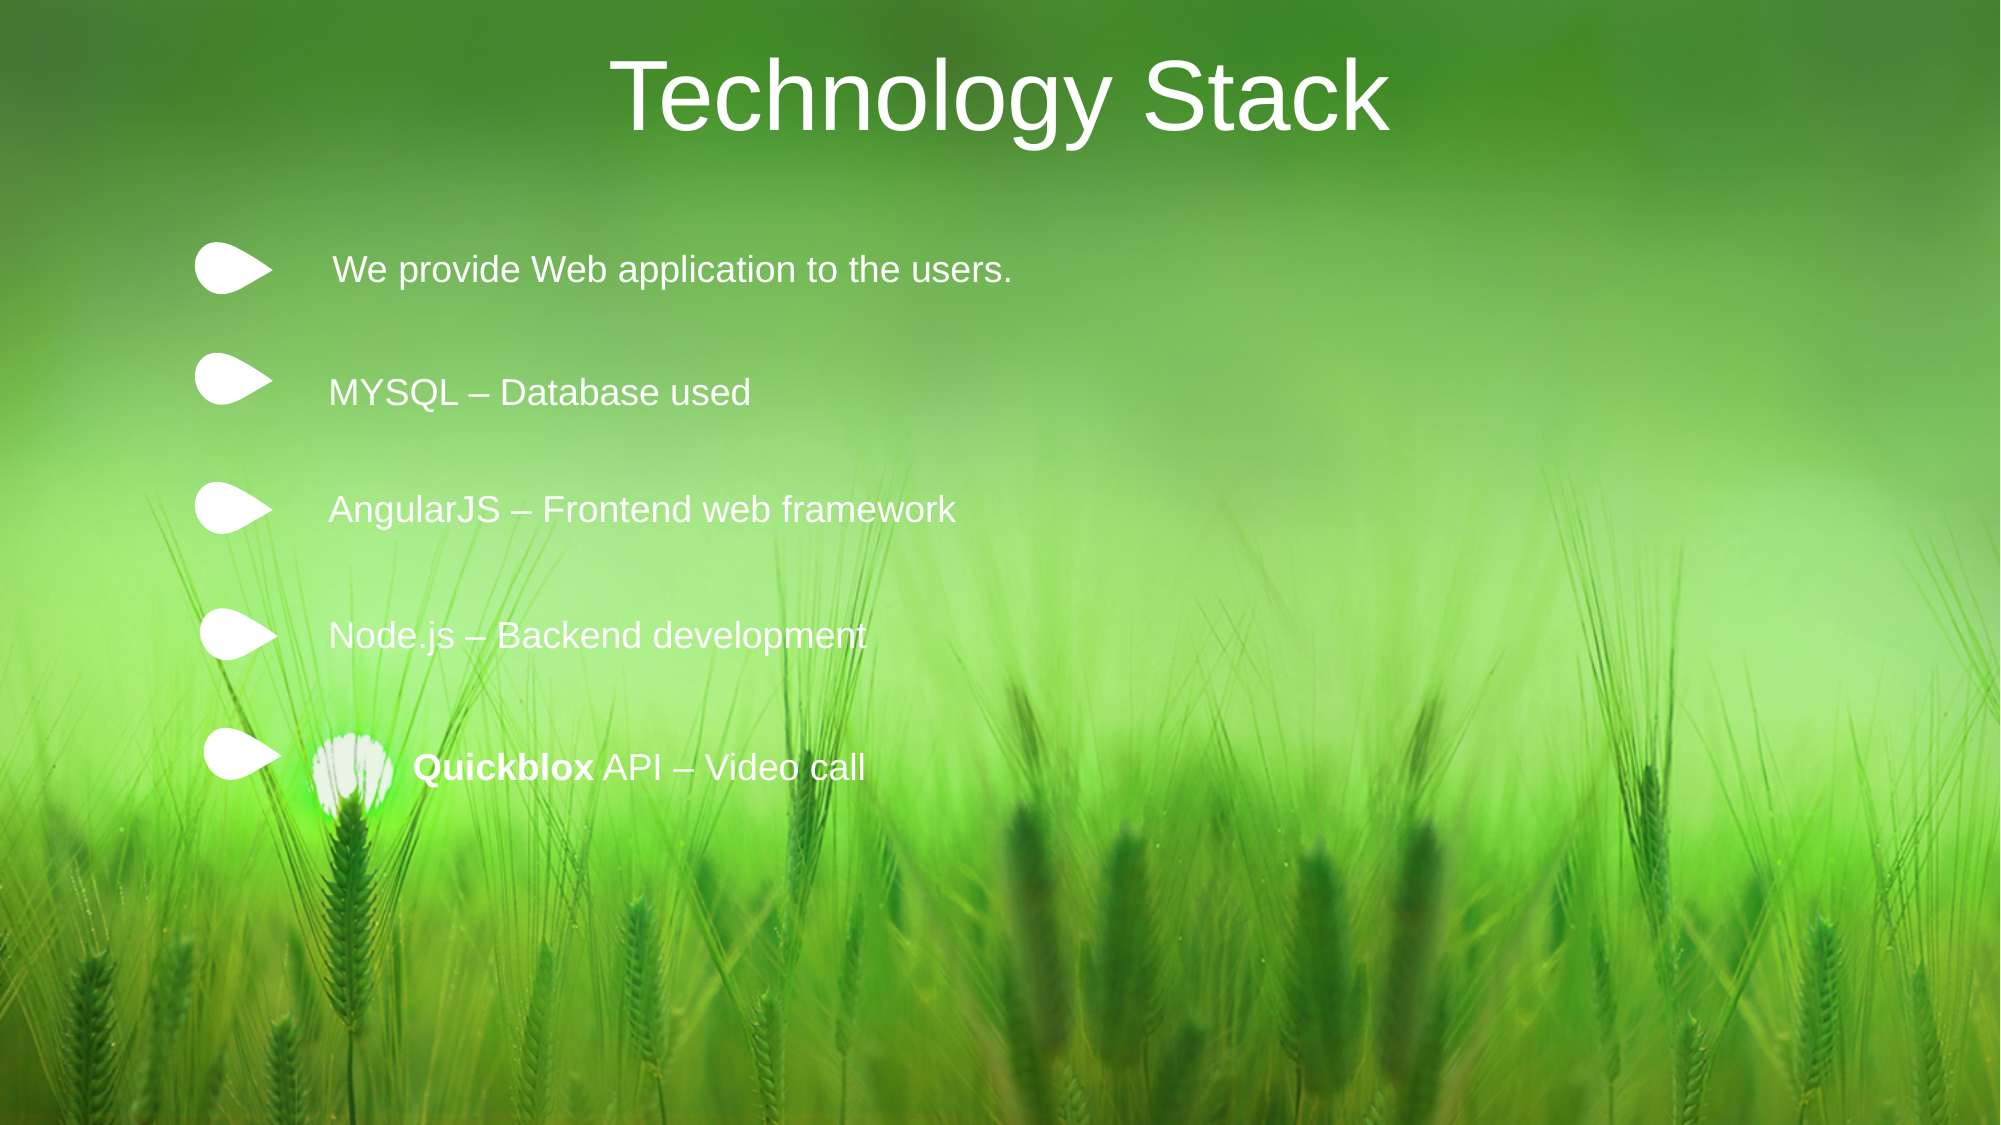

Technology Stack

We provide Web application to the users.

MYSQL – Database used

AngularJS – Frontend web framework

Node.js – Backend development

Quickblox API – Video call